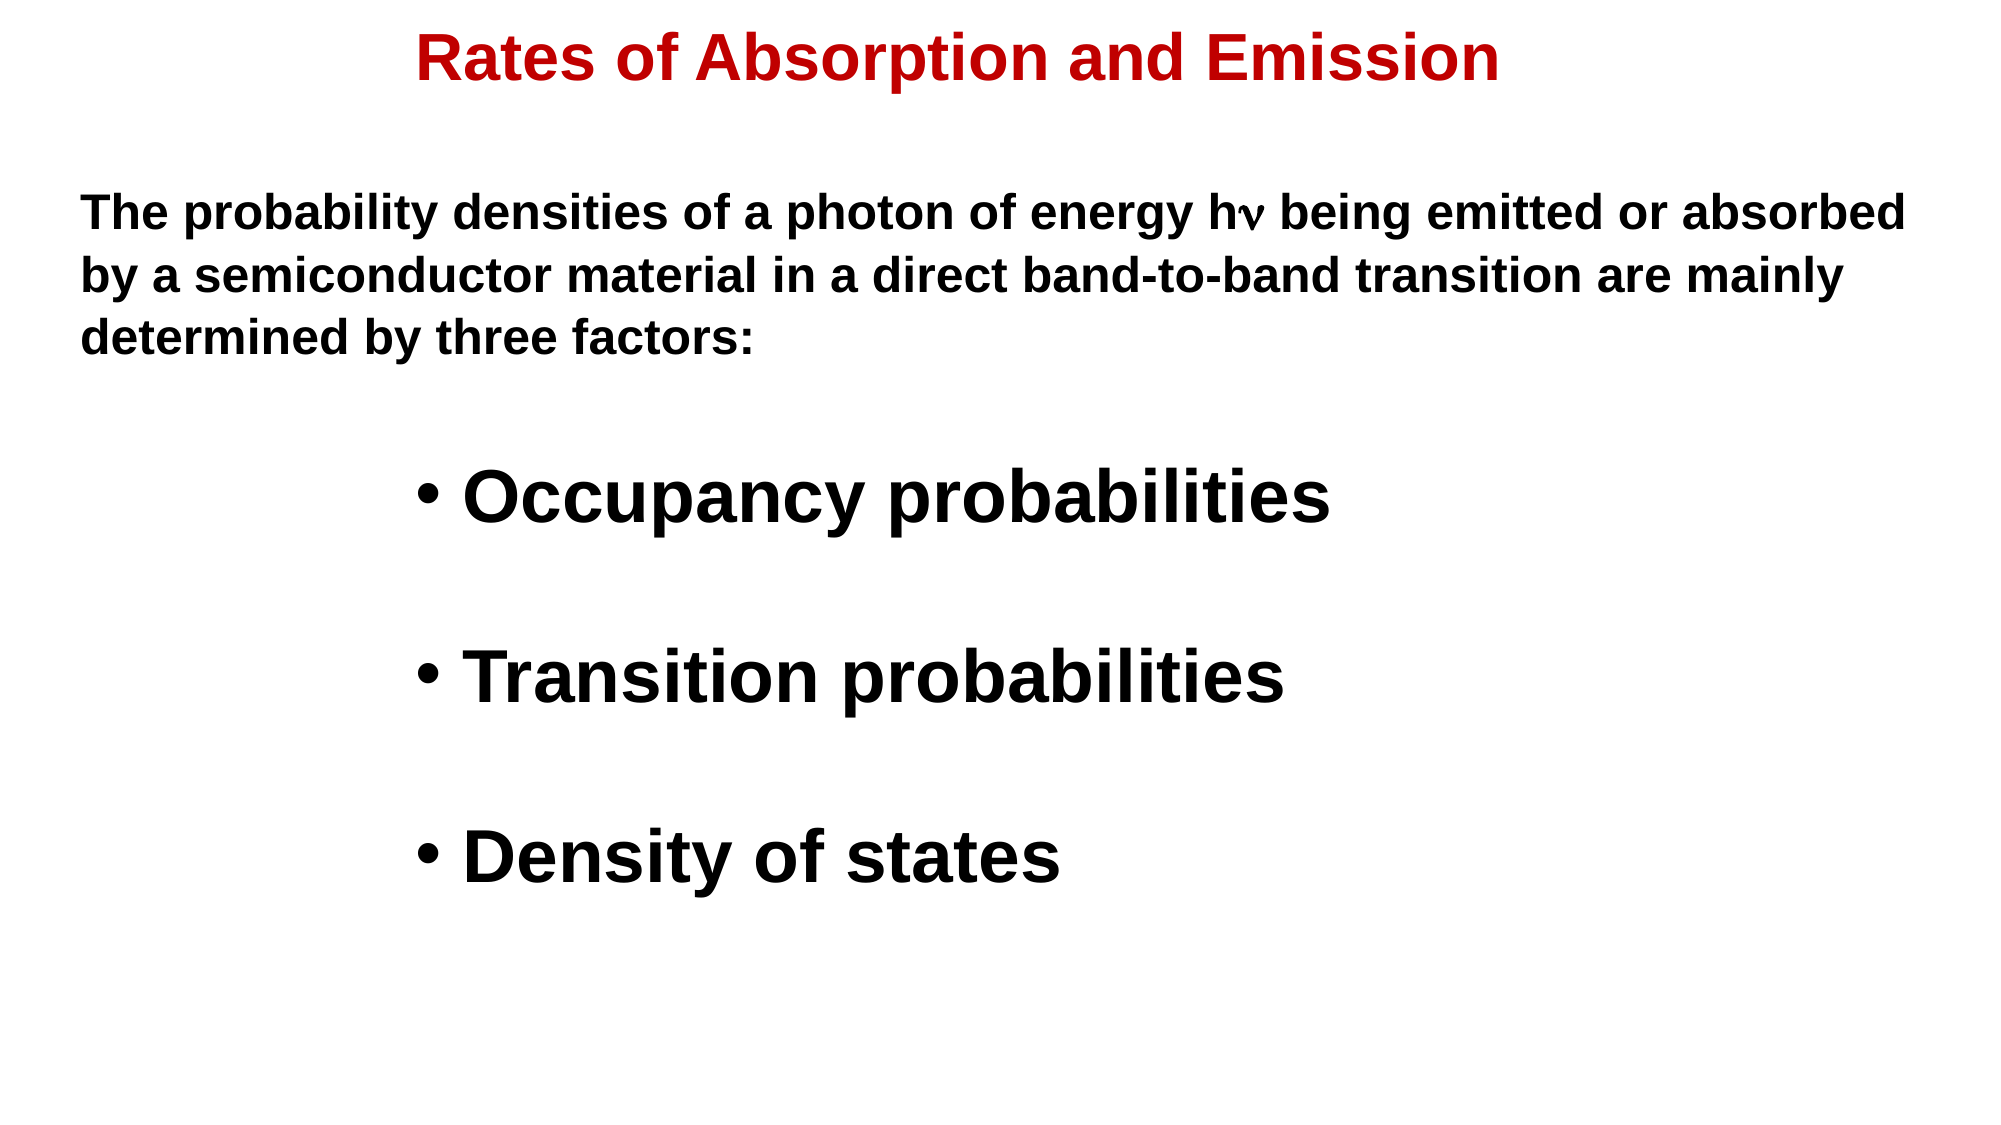

# Rates of Absorption and Emission
The probability densities of a photon of energy hν being emitted or absorbed by a semiconductor material in a direct band-to-band transition are mainly determined by three factors:
Occupancy probabilities

Transition probabilities

Density of states